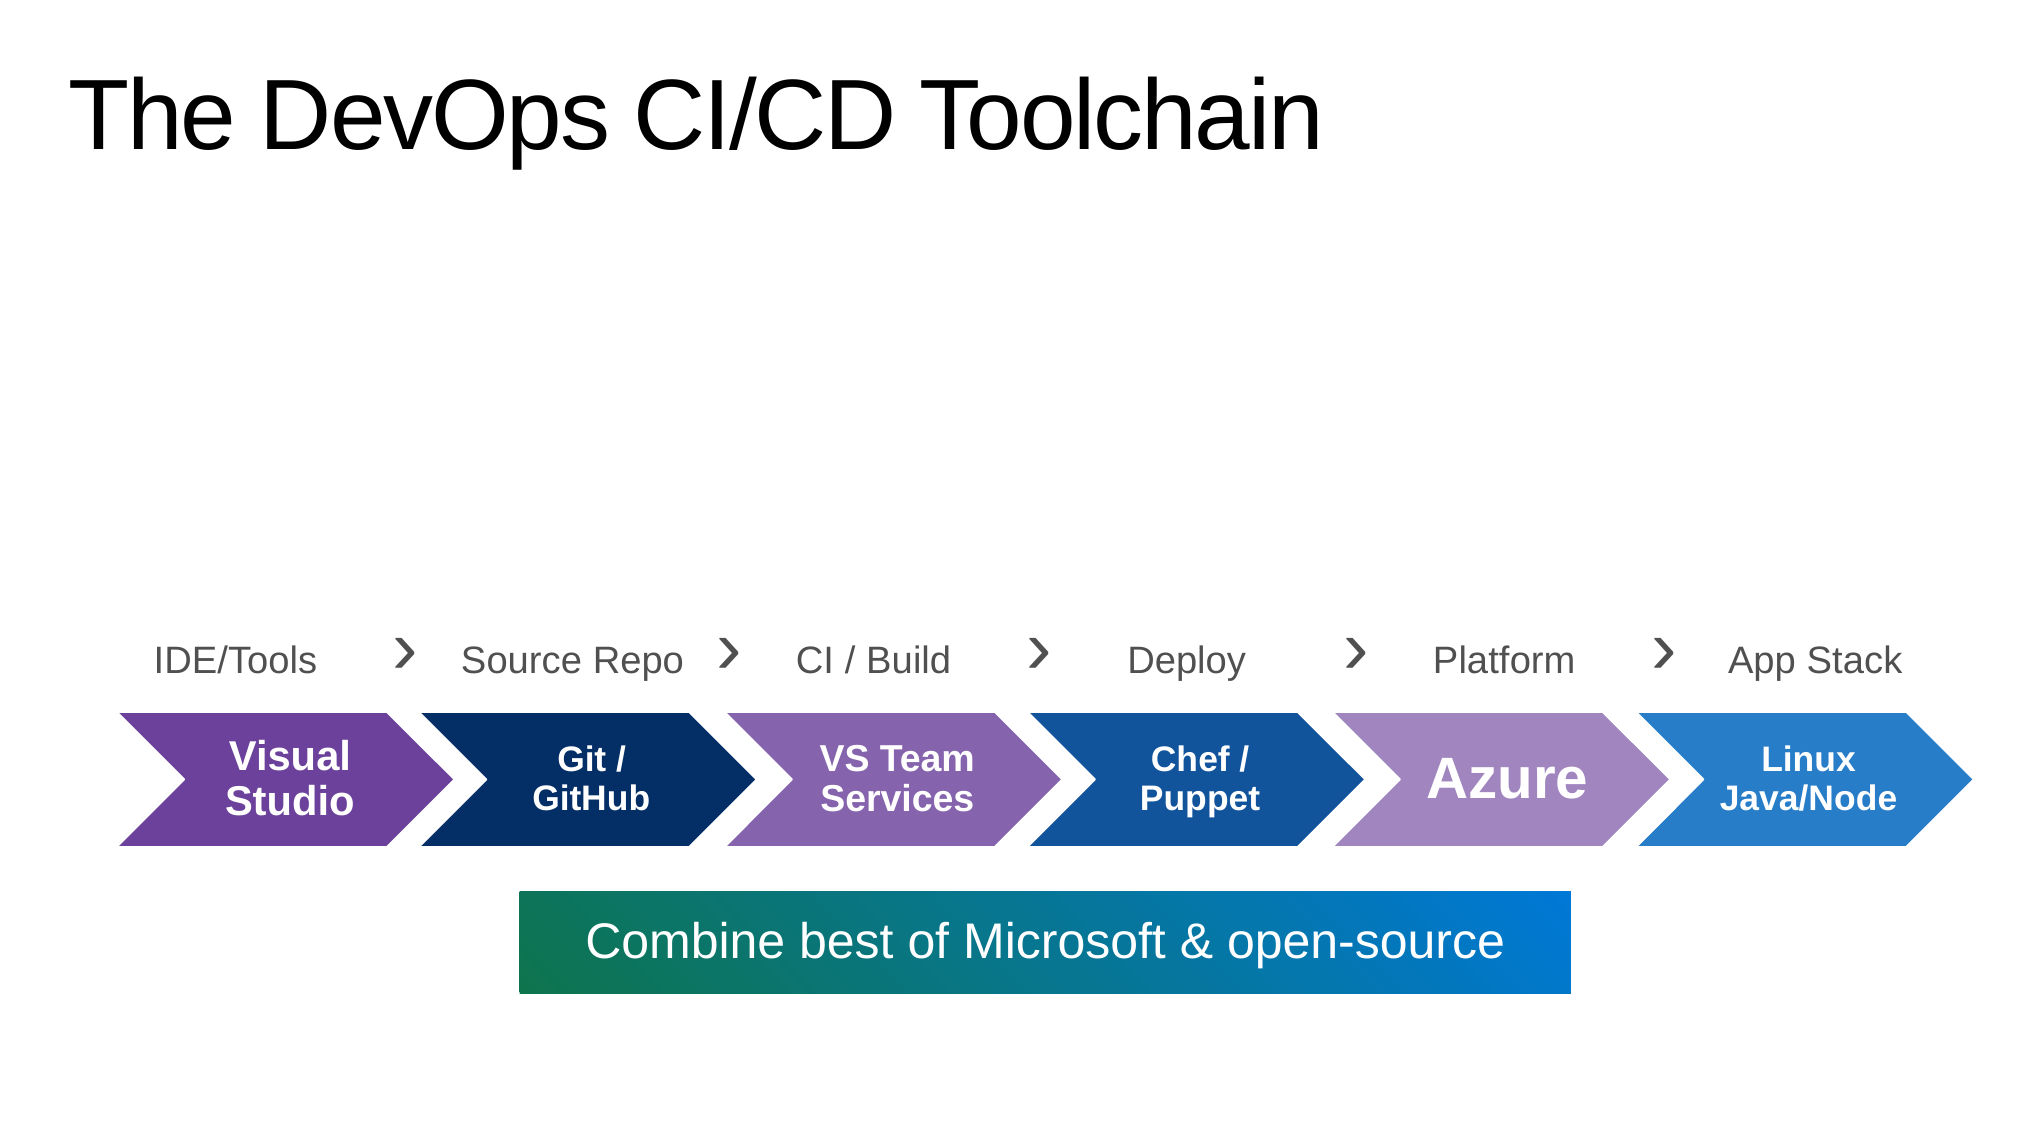

# The DevOps CI/CD Toolchain
IDE/Tools       ›    Source Repo   ›     CI / Build       ›       Deploy         ›      Platform       ›     App Stack
Visual Studio
Team Foundation Version Control
VS Team Services
Azure Resource Manager
Azure
Windows /
.NET

Git / GitHub

Linux Java/Node

Chef / Puppet
Combine best of Microsoft & open-source